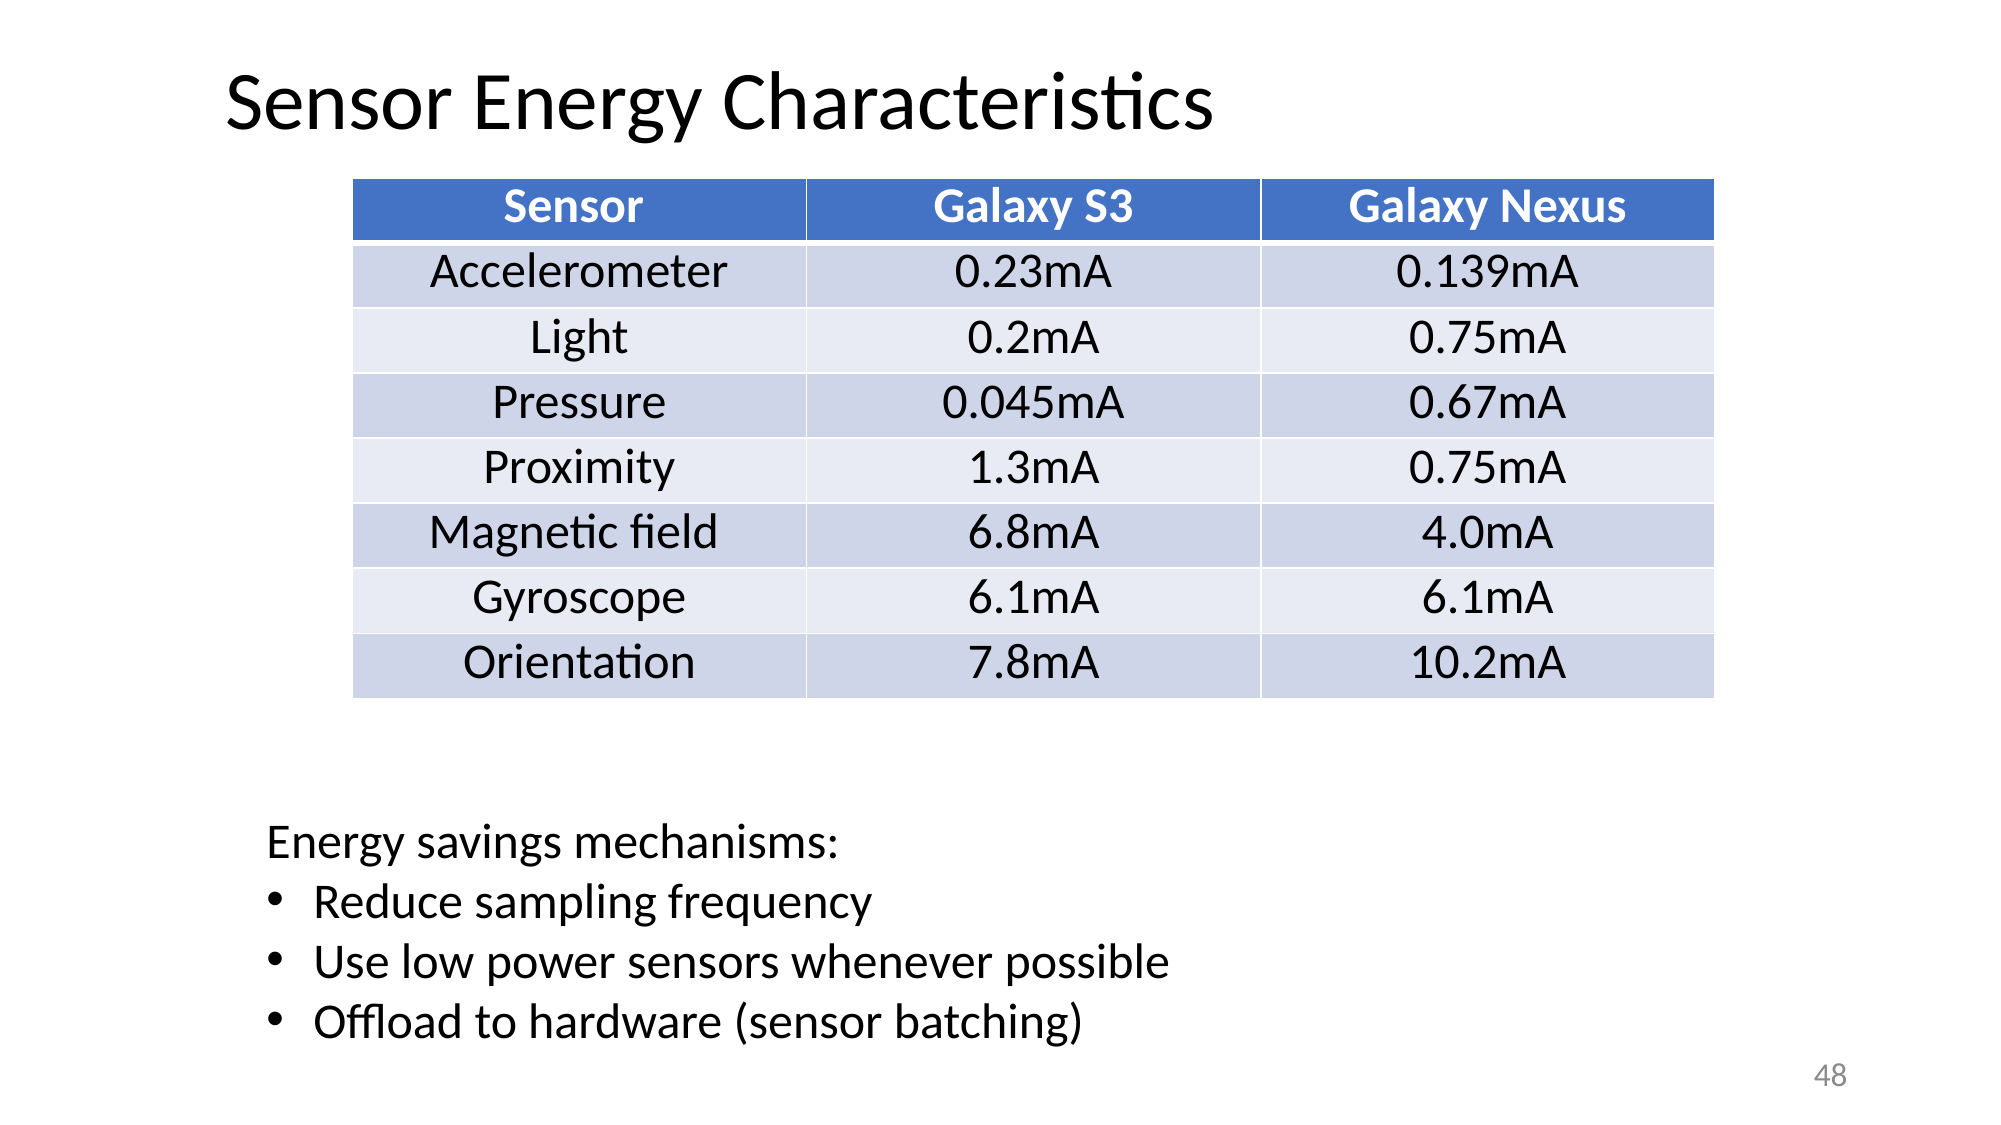

# Sensor Energy Characteristics
| Sensor | Galaxy S3 | Galaxy Nexus |
| --- | --- | --- |
| Accelerometer | 0.23mA | 0.139mA |
| Light | 0.2mA | 0.75mA |
| Pressure | 0.045mA | 0.67mA |
| Proximity | 1.3mA | 0.75mA |
| Magnetic field | 6.8mA | 4.0mA |
| Gyroscope | 6.1mA | 6.1mA |
| Orientation | 7.8mA | 10.2mA |
Energy savings mechanisms:
Reduce sampling frequency
Use low power sensors whenever possible
Offload to hardware (sensor batching)

48